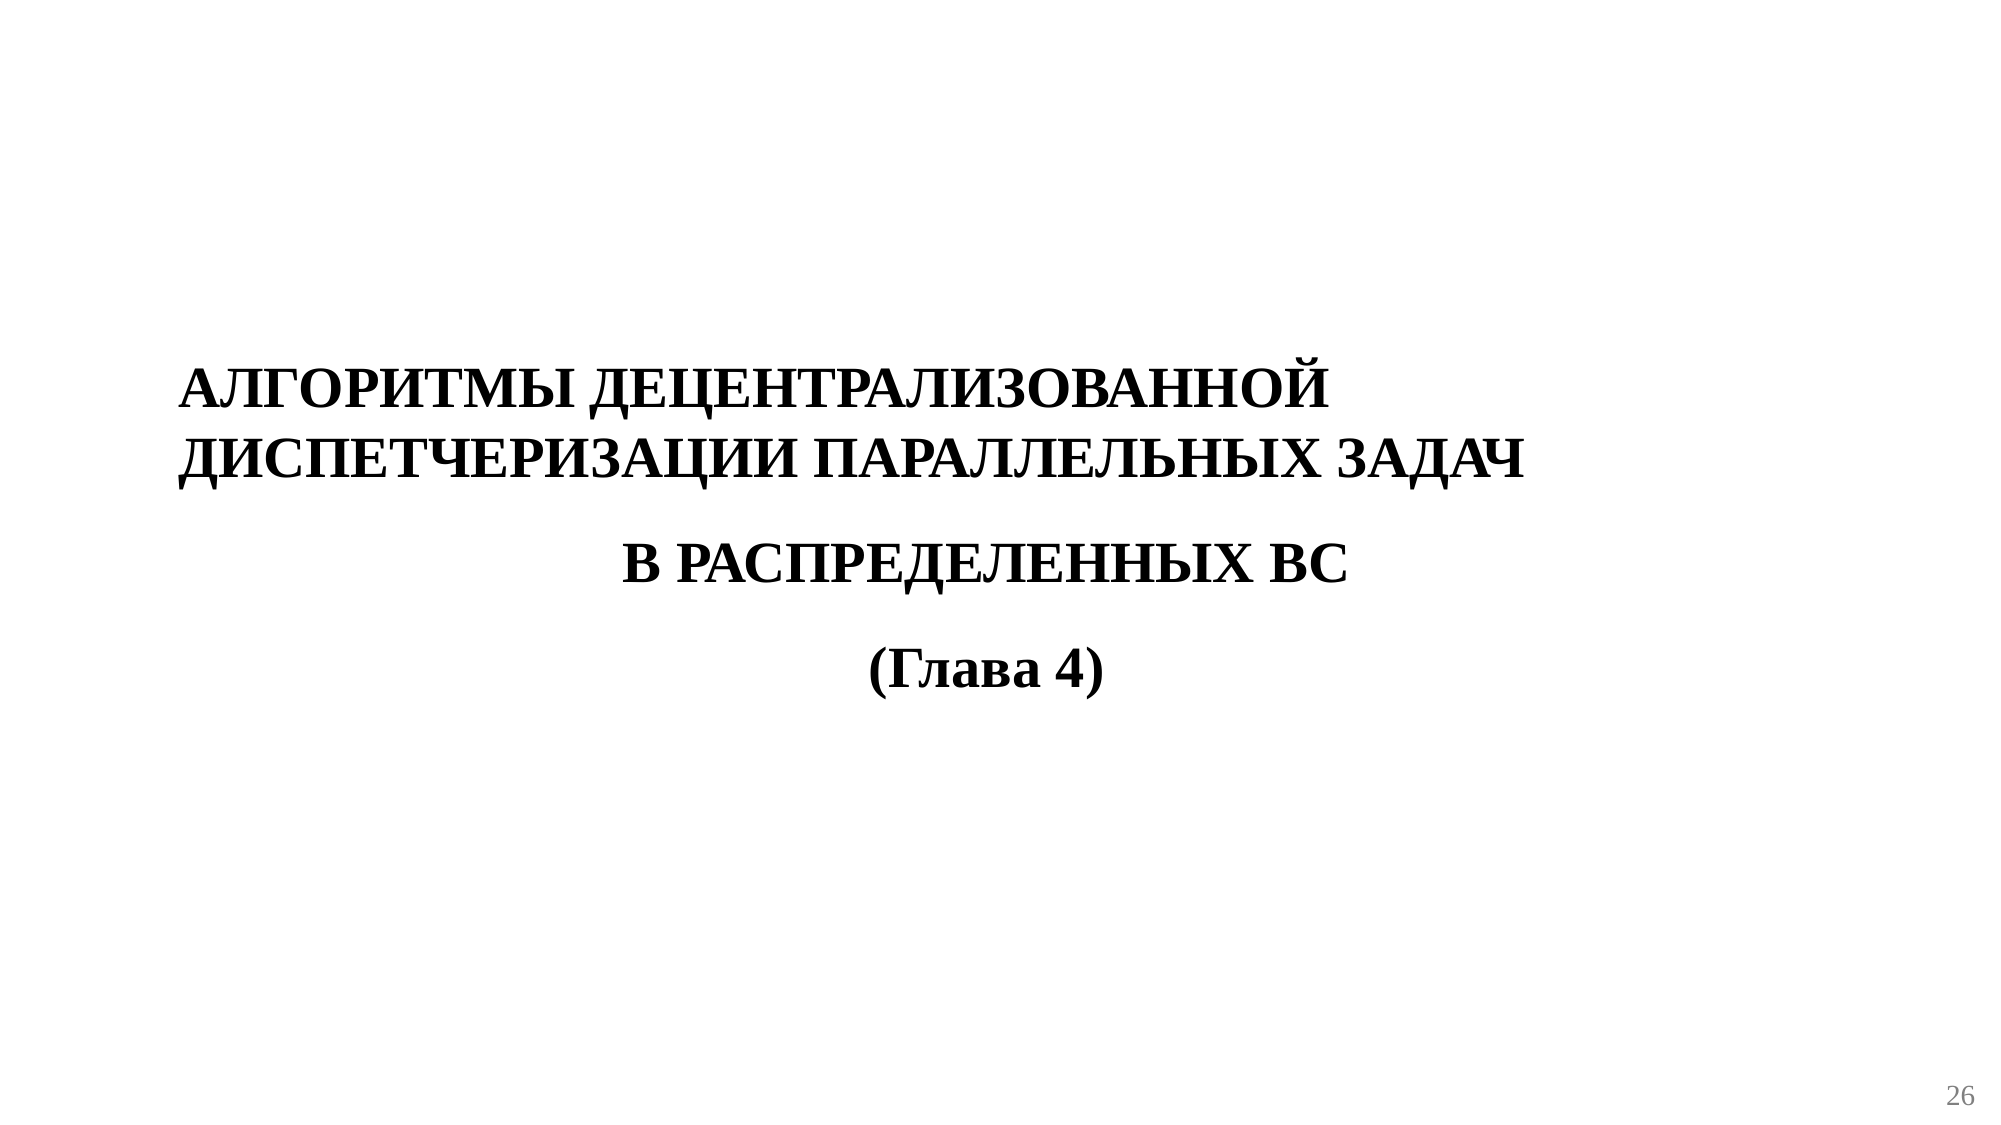

АЛГОРИТМЫ ДЕЦЕНТРАЛИЗОВАННОЙ ДИСПЕТЧЕРИЗАЦИИ ПАРАЛЛЕЛЬНЫХ ЗАДАЧ
В РАСПРЕДЕЛЕННЫХ ВС
(Глава 4)
26